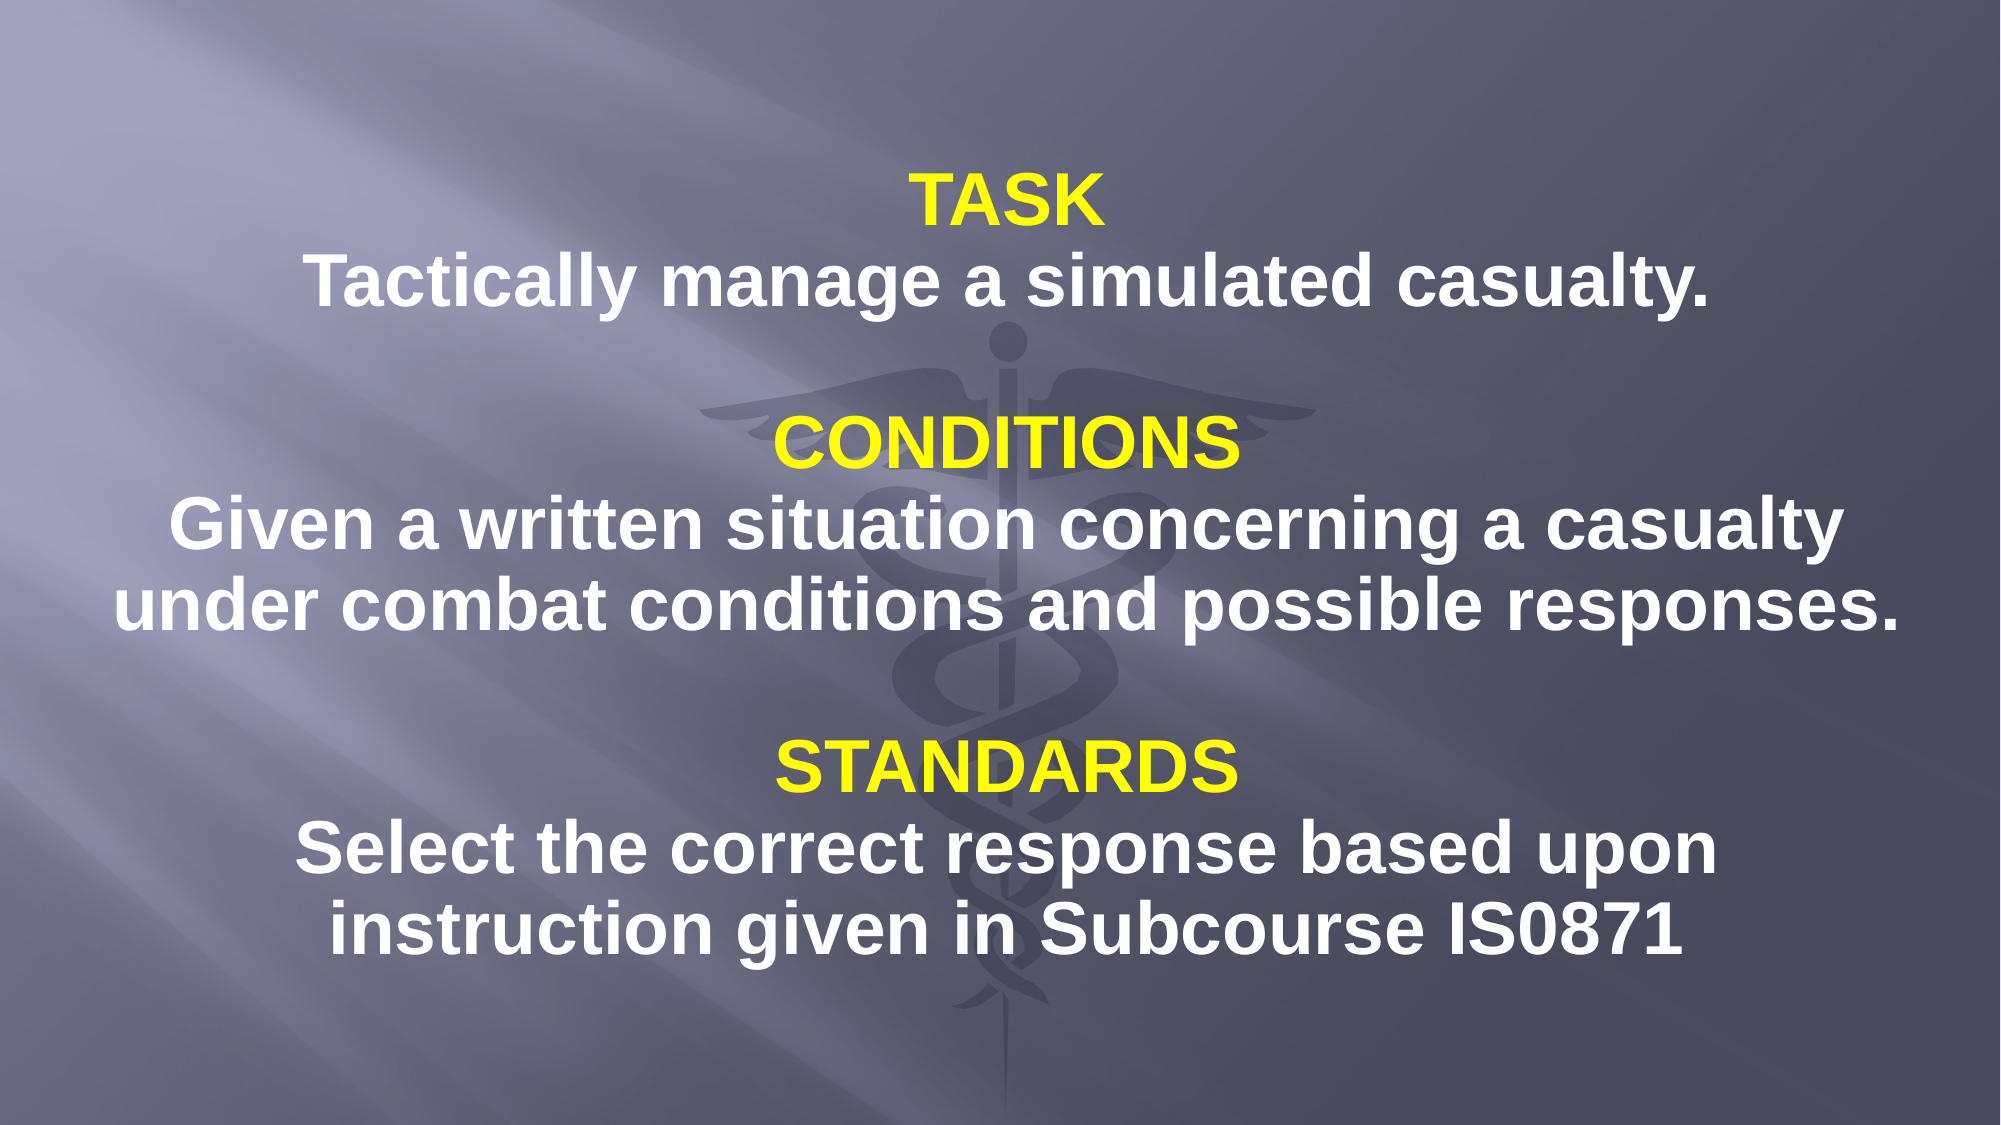

TASK
Tactically manage a simulated casualty.

CONDITIONS
Given a written situation concerning a casualty under combat conditions and possible responses.

STANDARDS
Select the correct response based upon instruction given in Subcourse IS0871